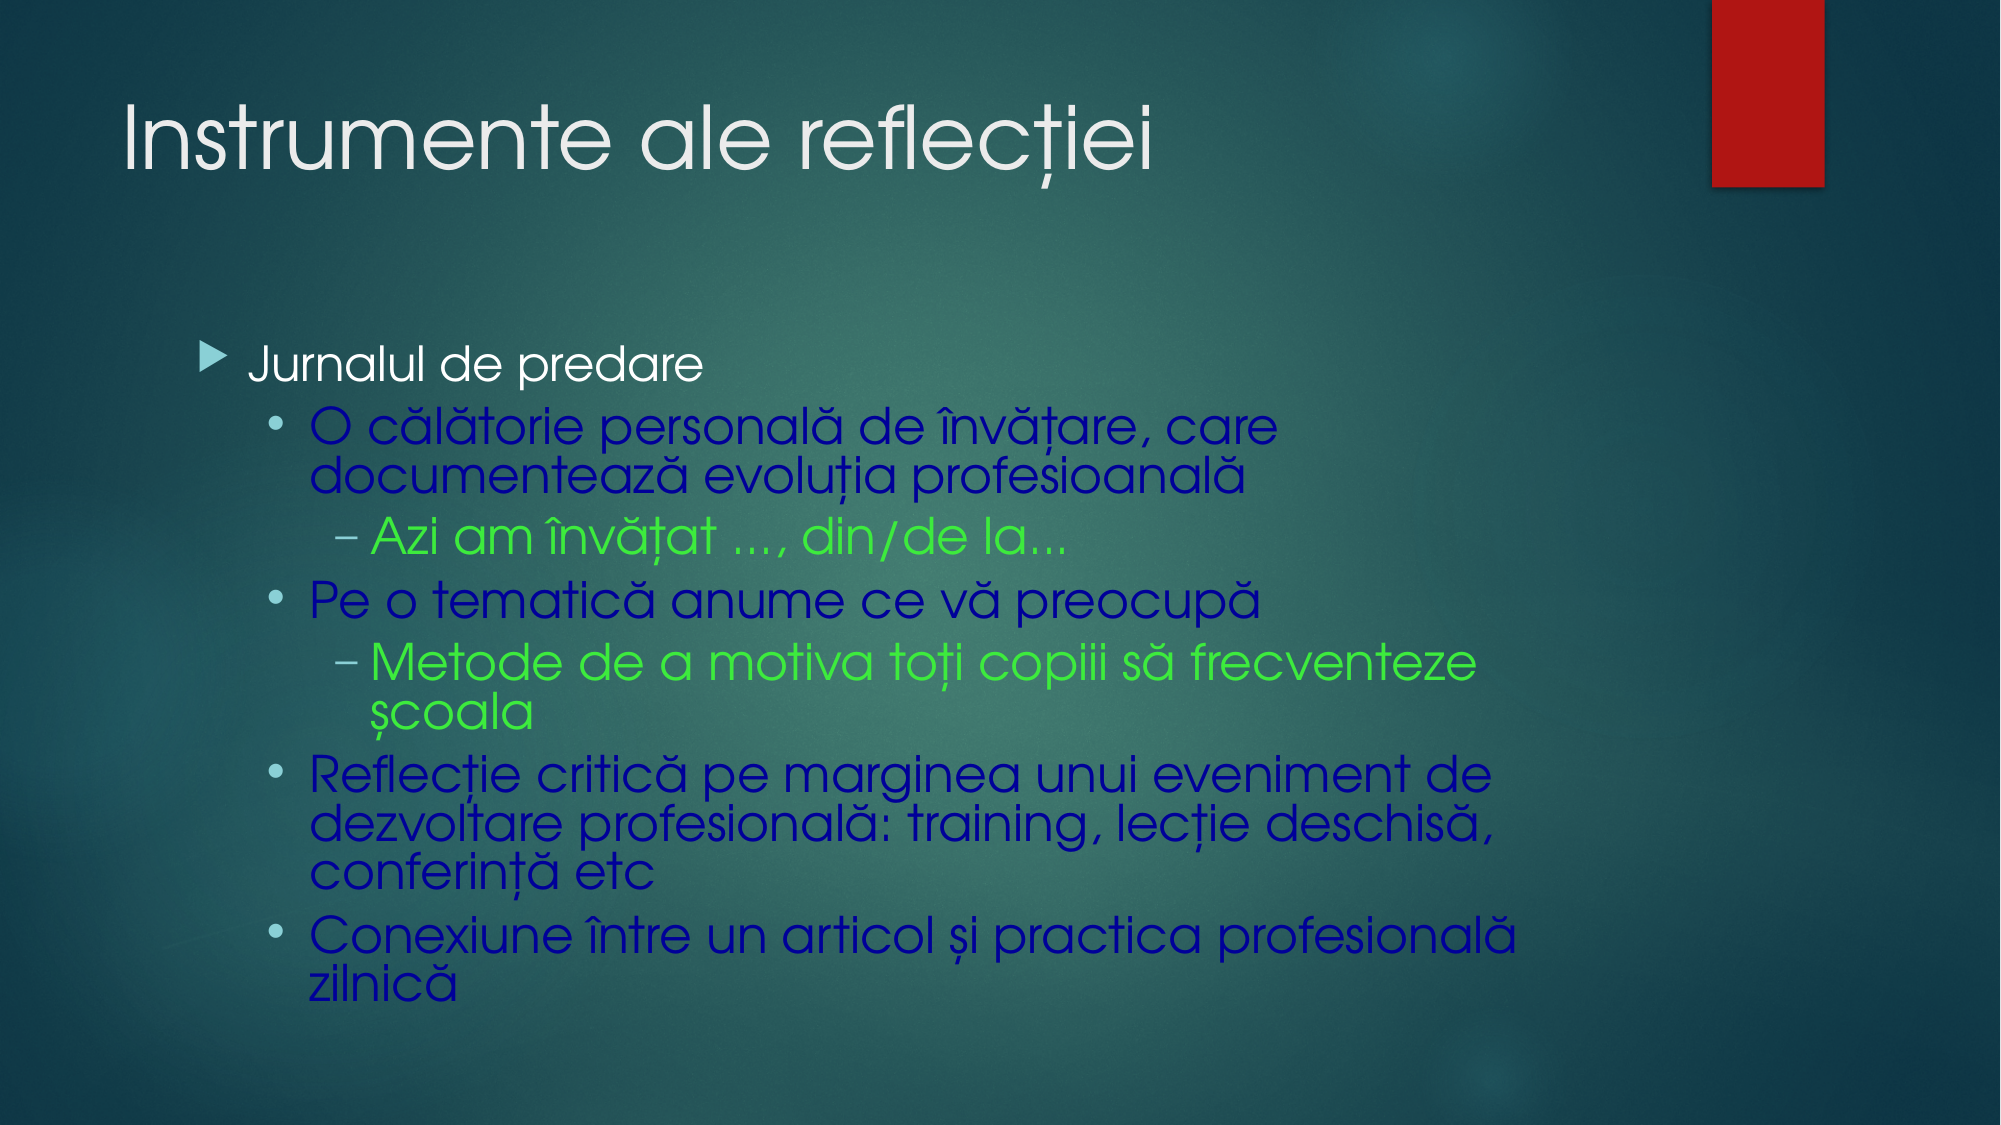

# Instrumente ale reflecţiei
Jurnalul de predare
O călătorie personală de învățare, care documentează evoluția profesioanală
Azi am învățat ..., din/de la...
Pe o tematică anume ce vă preocupă
Metode de a motiva toți copiii să frecventeze școala
Reflecție critică pe marginea unui eveniment de dezvoltare profesională: training, lecție deschisă, conferință etc
Conexiune între un articol și practica profesională zilnică